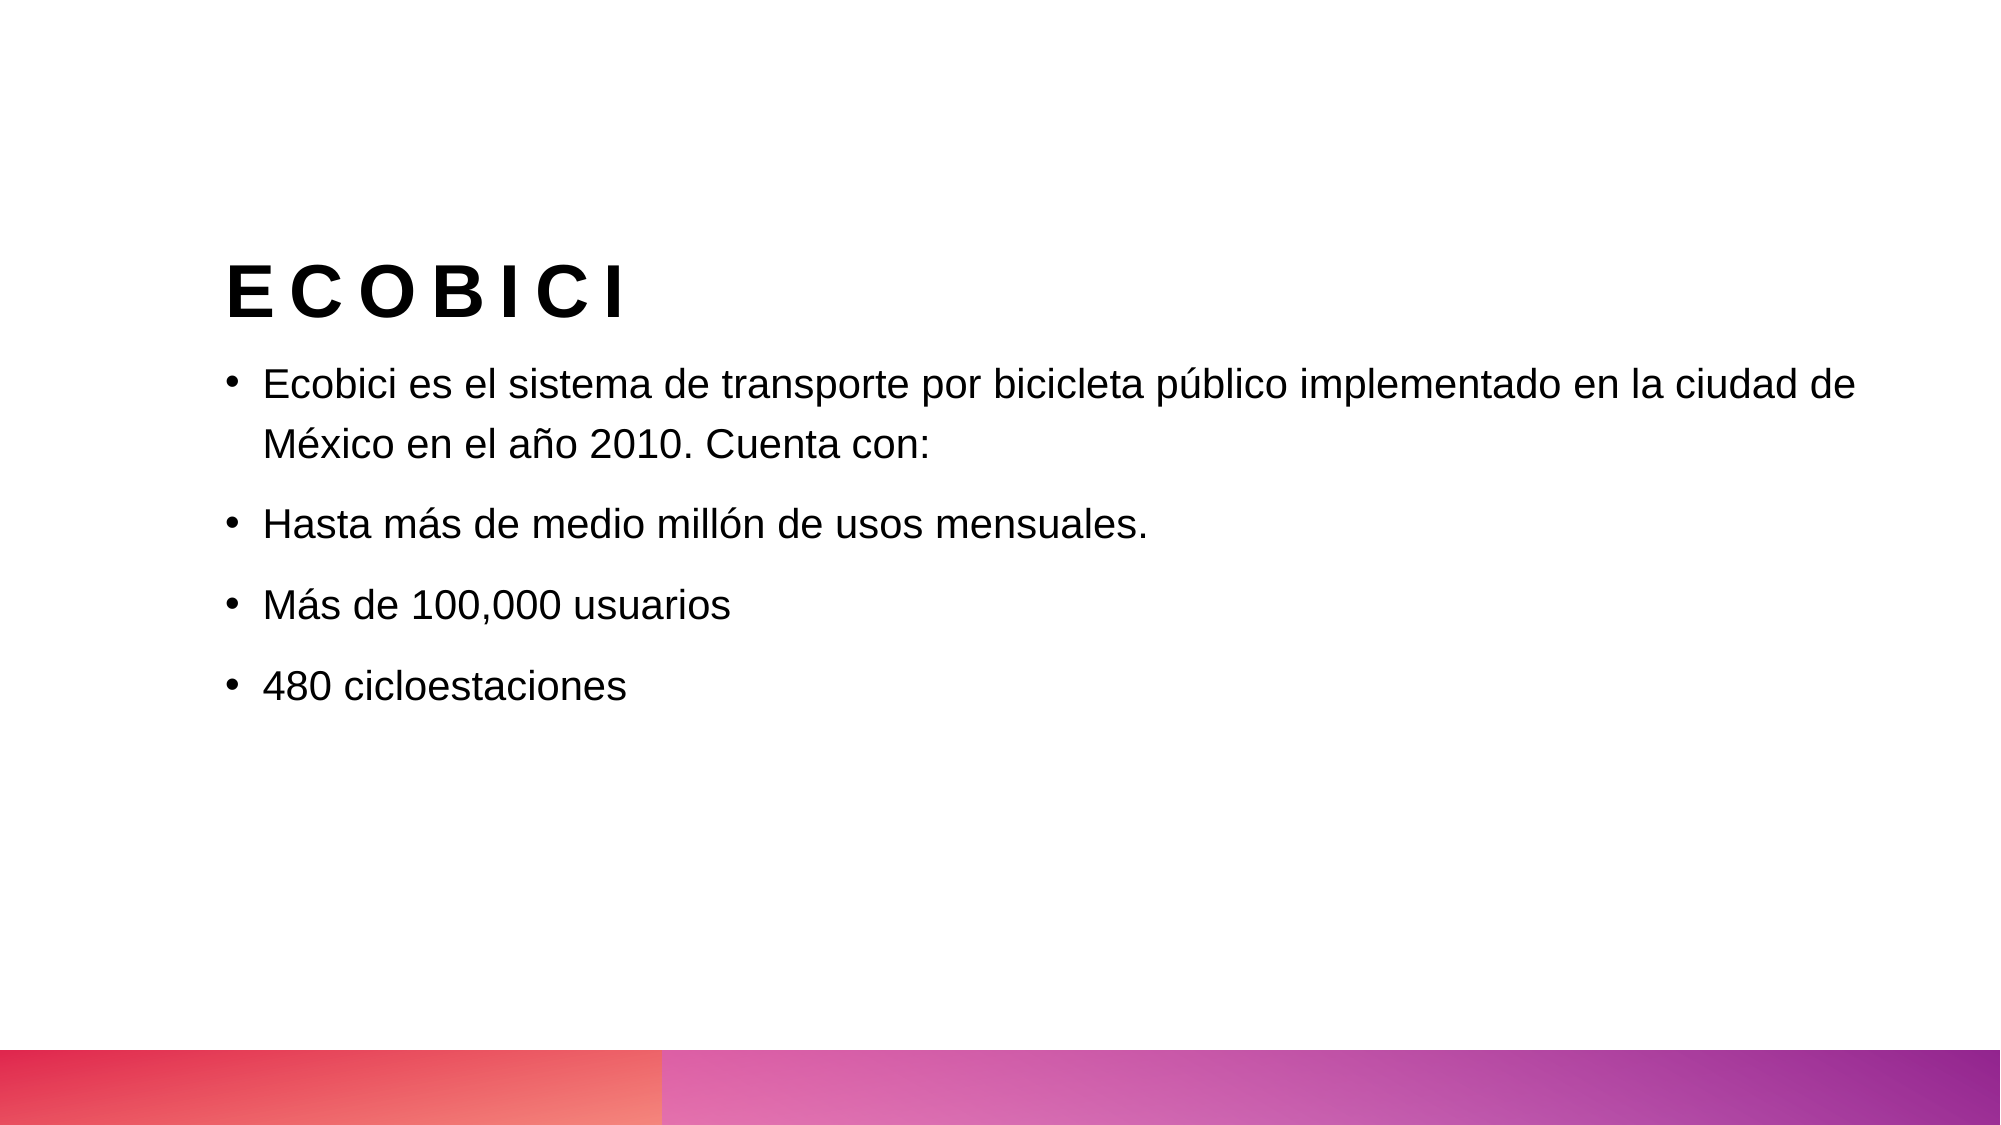

# ECOBICI
Ecobici es el sistema de transporte por bicicleta público implementado en la ciudad de México en el año 2010. Cuenta con:
Hasta más de medio millón de usos mensuales.
Más de 100,000 usuarios
480 cicloestaciones